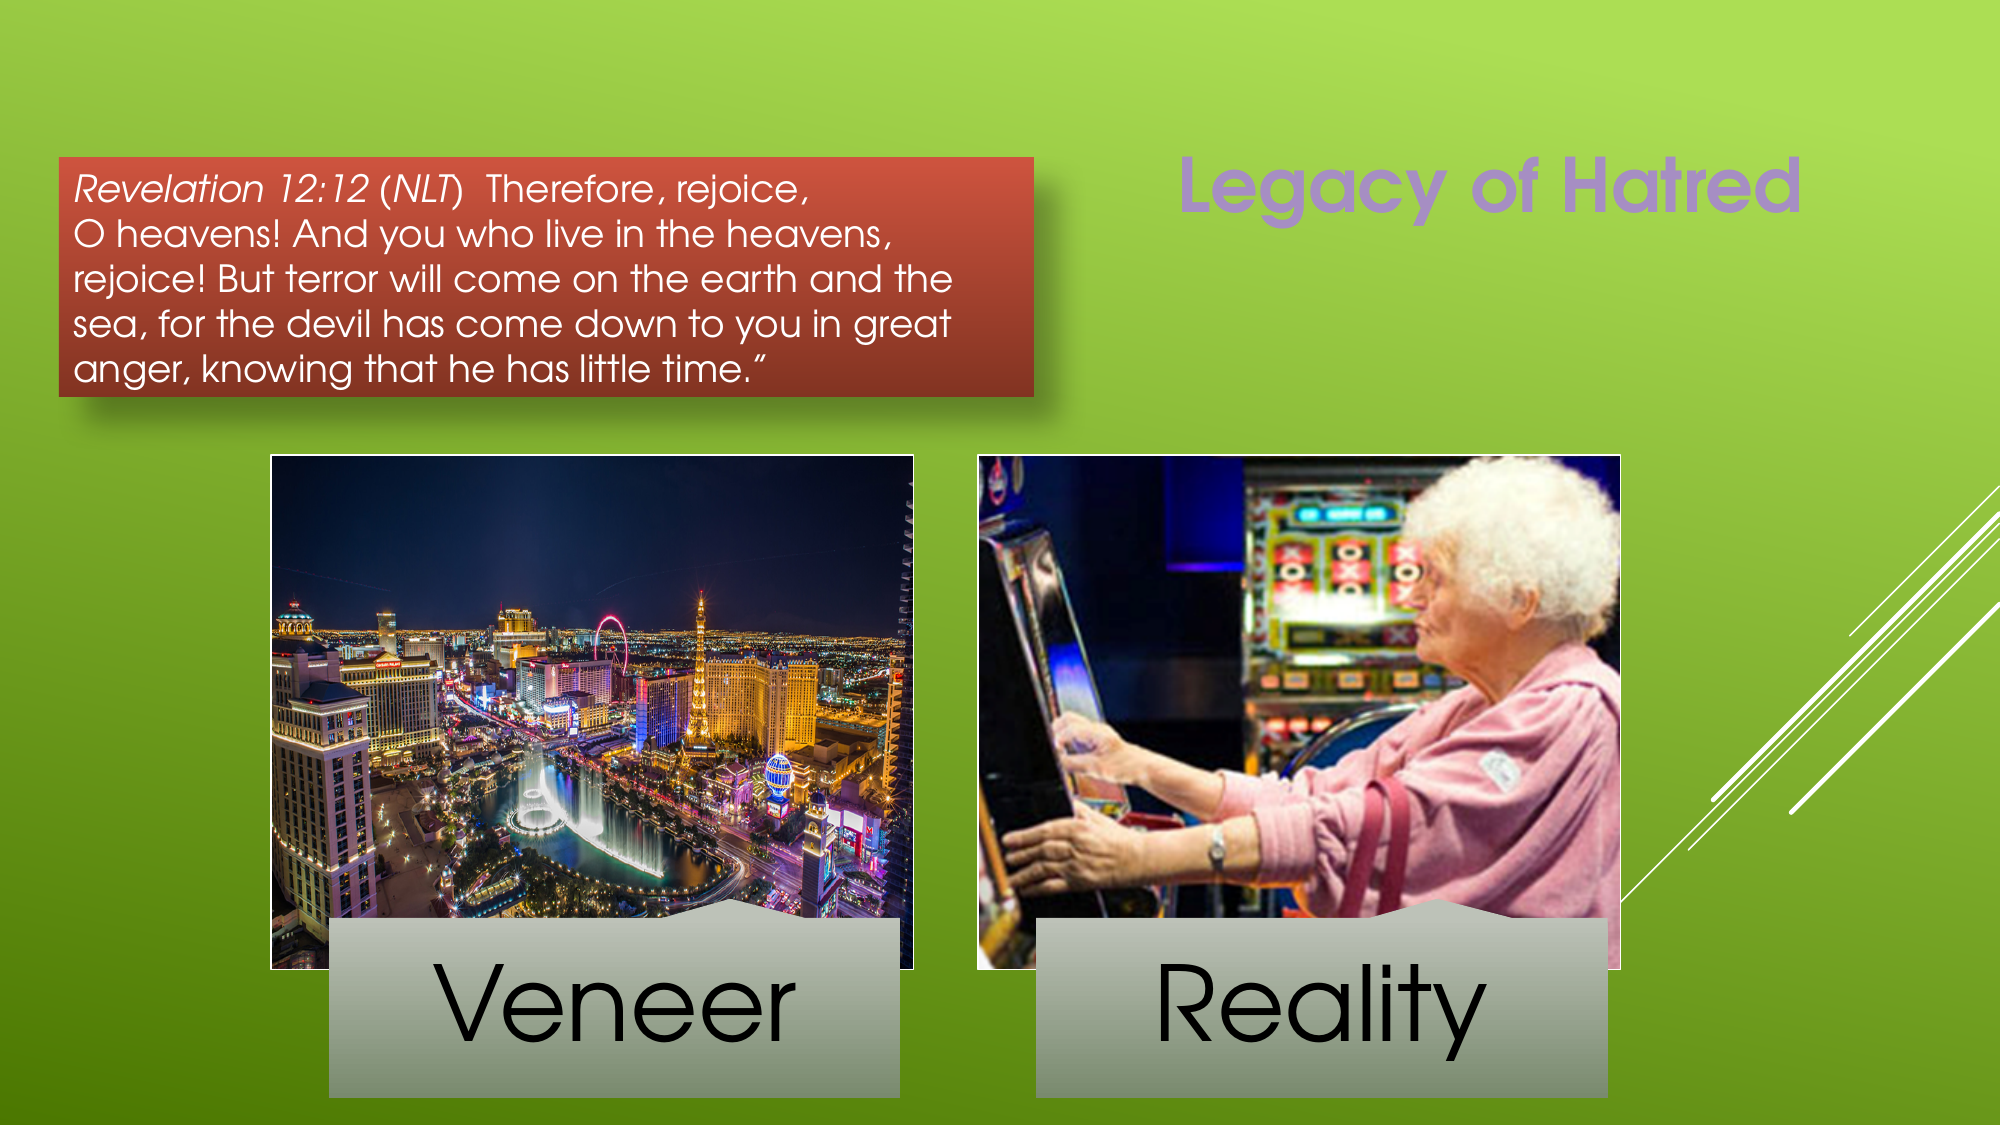

# Legacy of Hatred
Revelation 12:12 (NLT)  Therefore, rejoice, O heavens! And you who live in the heavens, rejoice! But terror will come on the earth and the sea, for the devil has come down to you in great anger, knowing that he has little time.”
Veneer
Reality